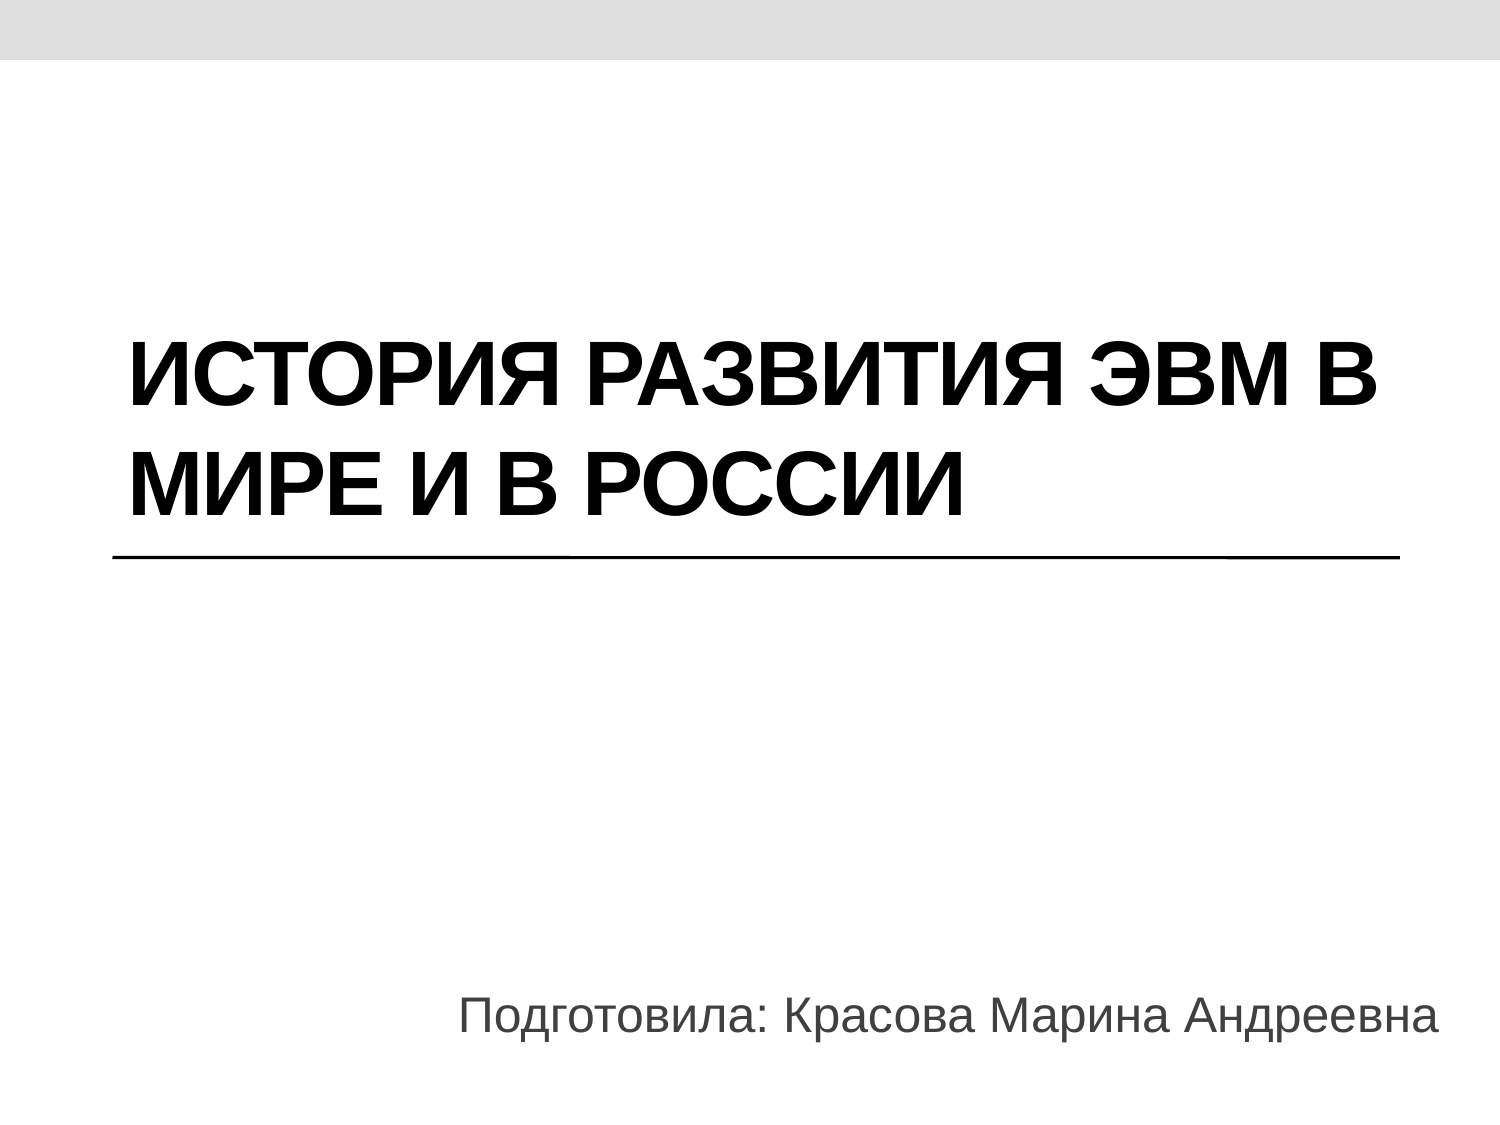

# История развития ЭВМ в мире и в России
Подготовила: Красова Марина Андреевна